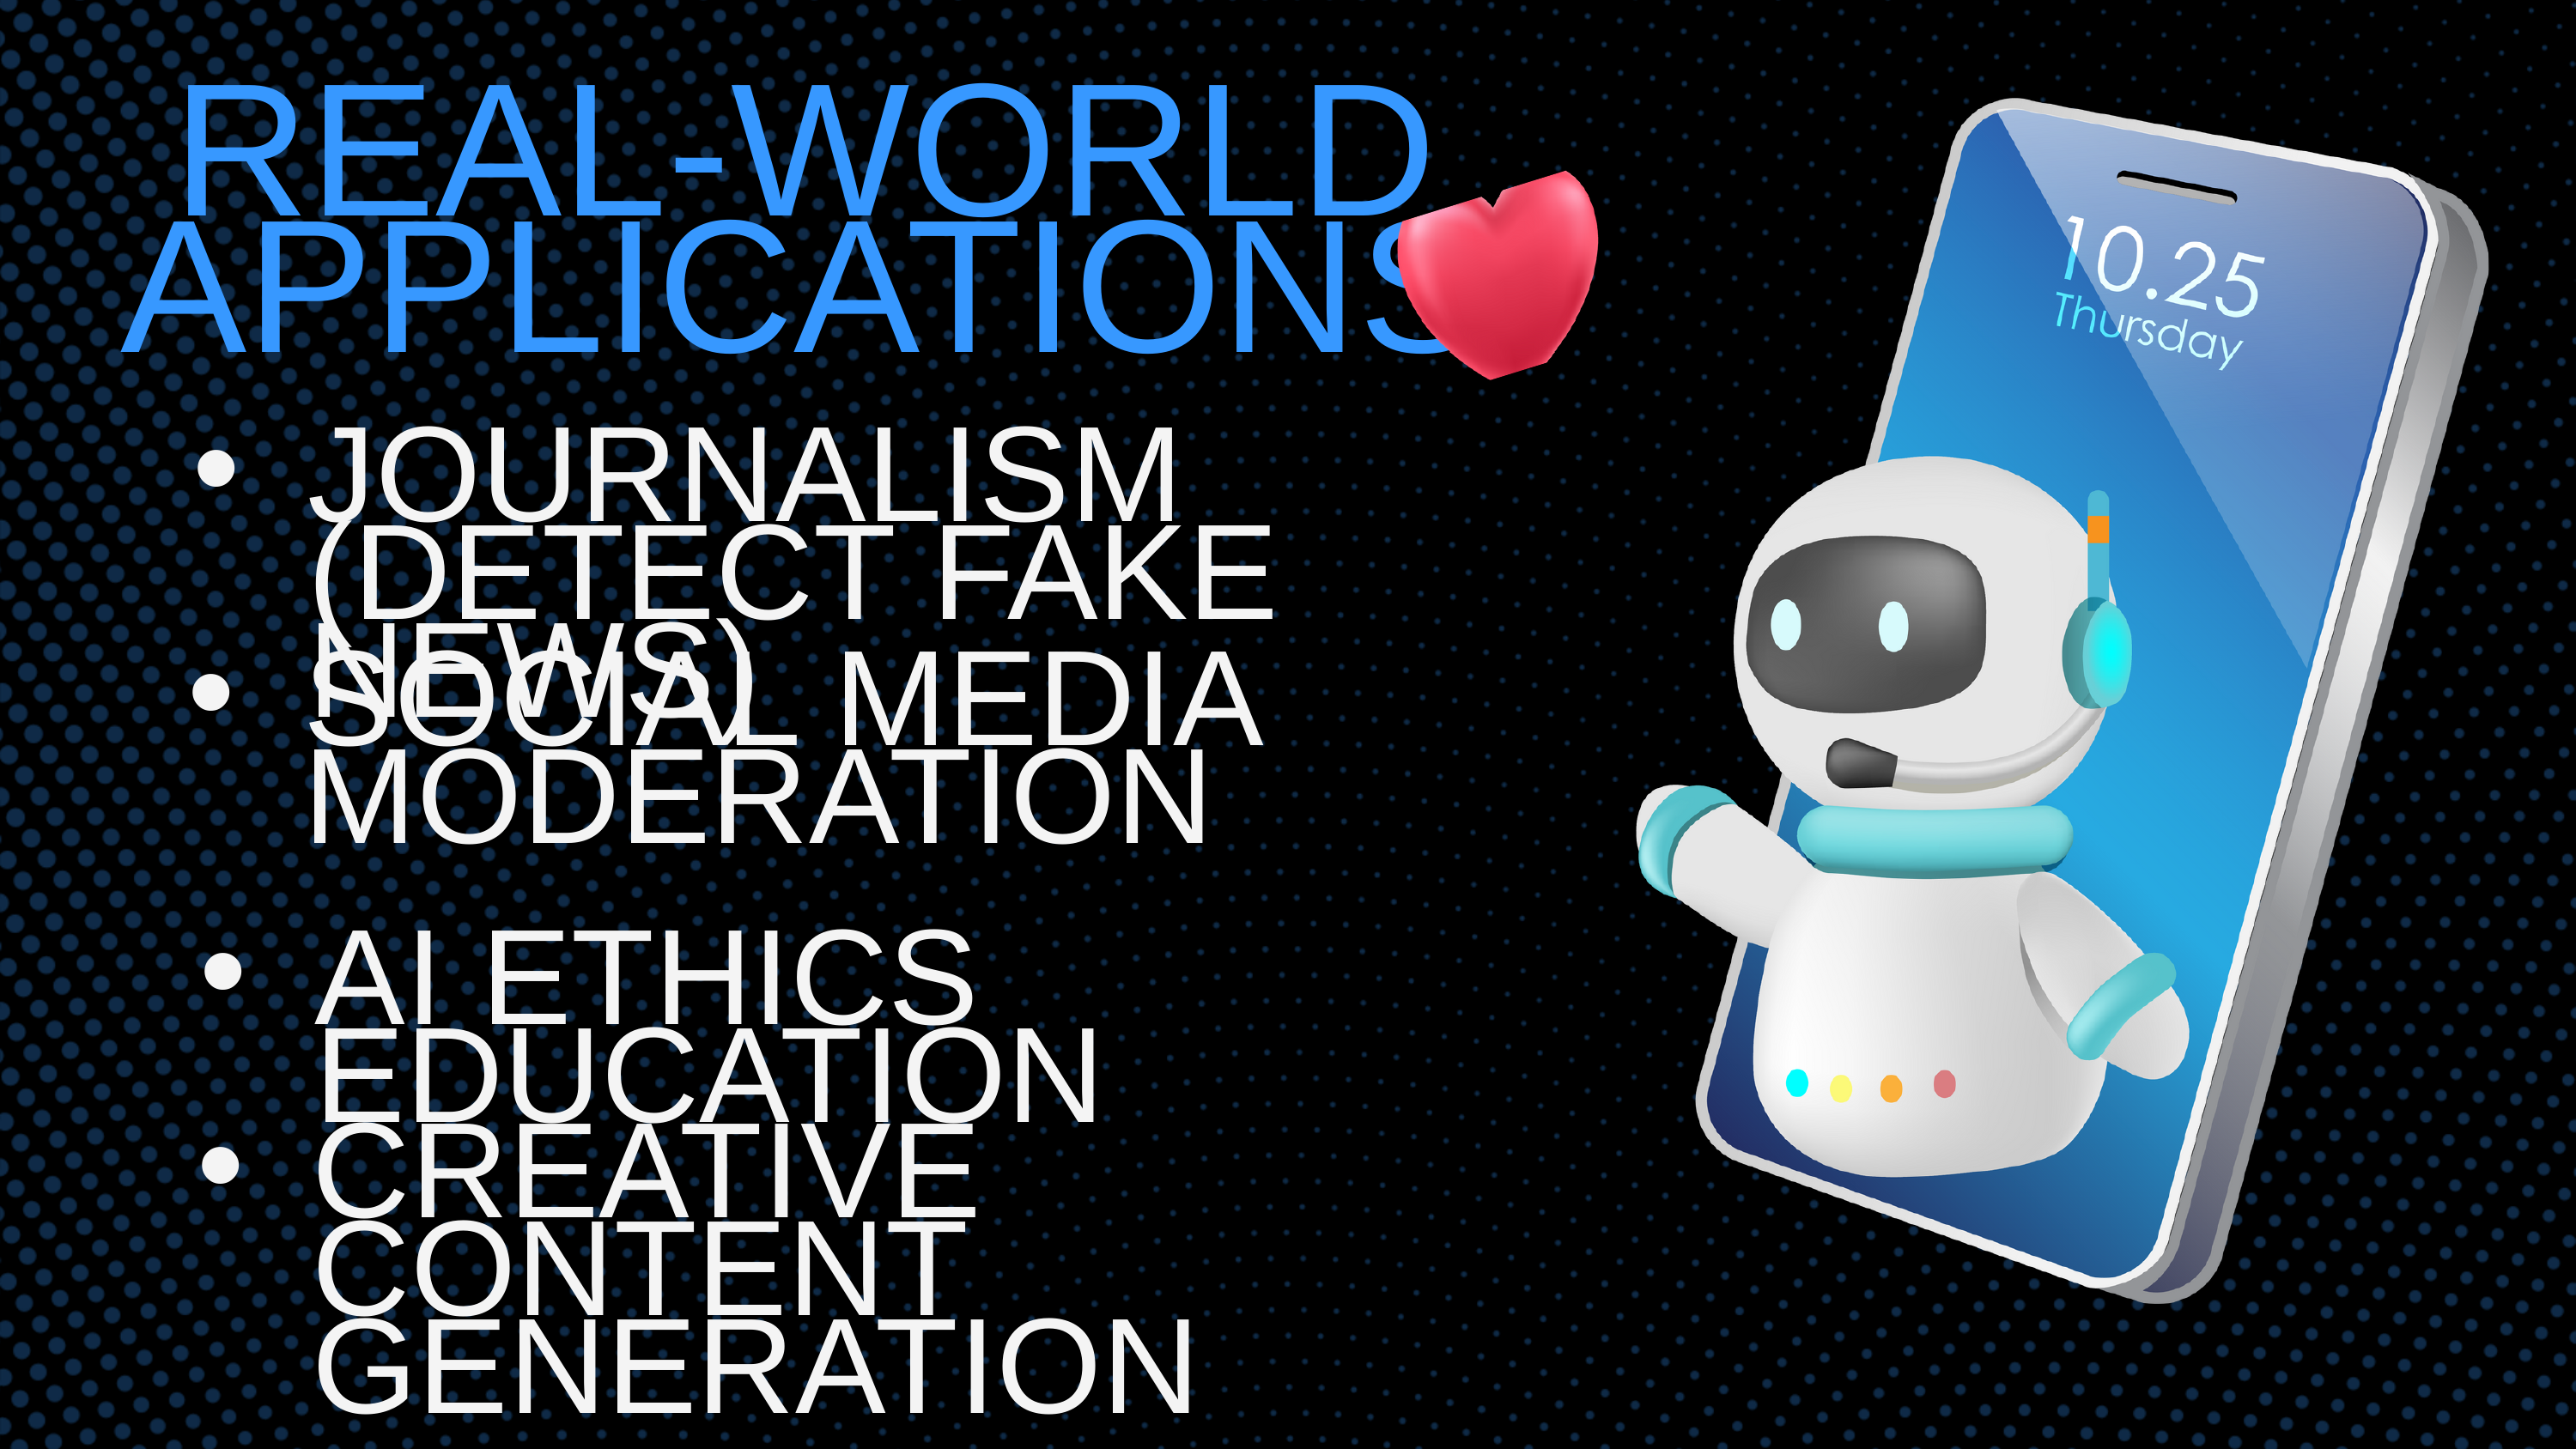

REAL-WORLD APPLICATIONS

JOURNALISM (DETECT FAKE NEWS)

SOCIAL MEDIA MODERATION
AI ETHICS EDUCATION
CREATIVE CONTENT GENERATION